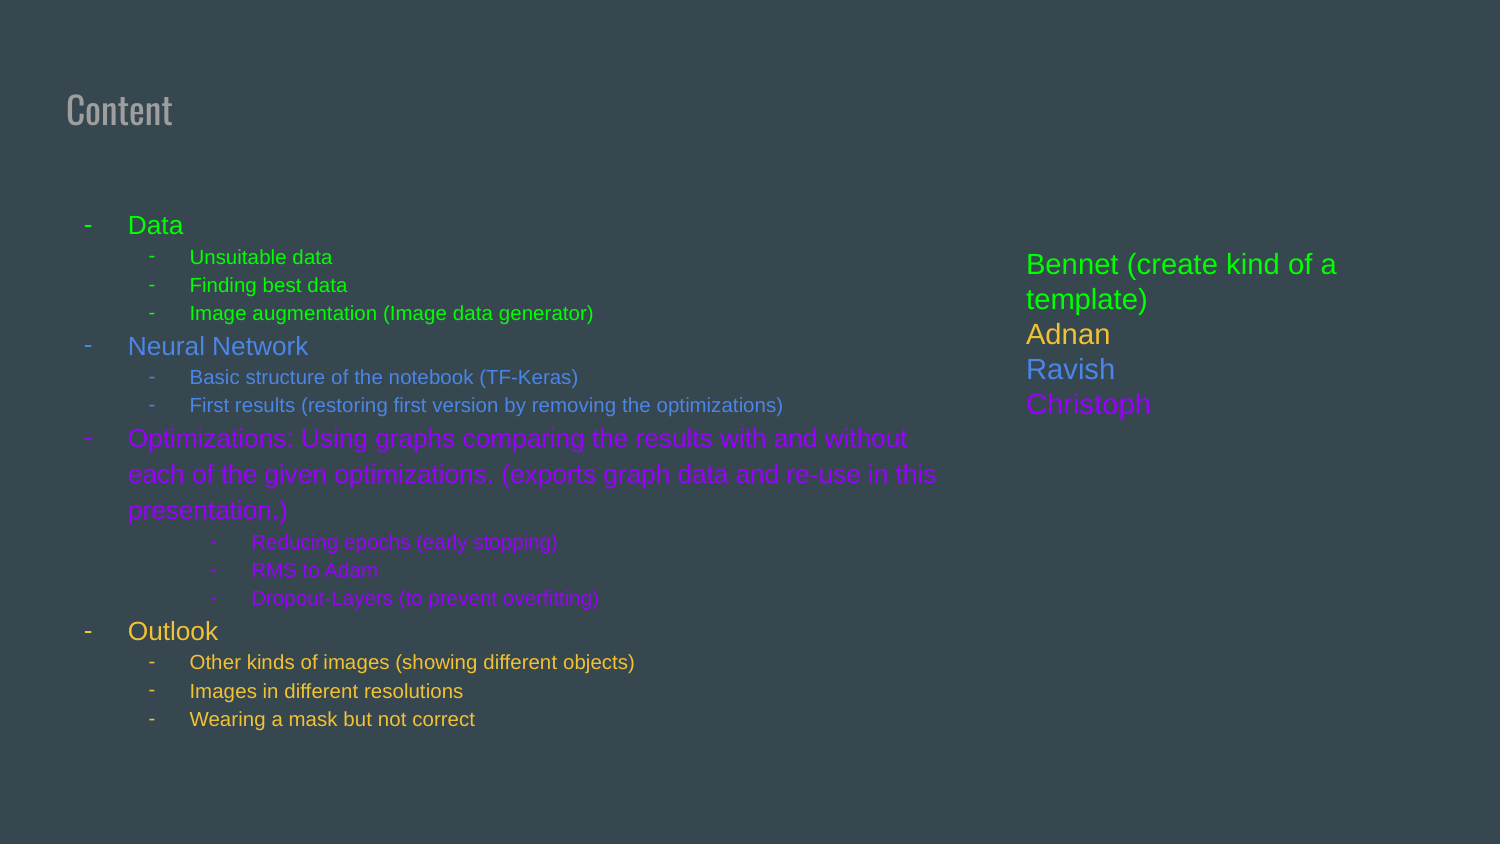

# Content
Data
Unsuitable data
Finding best data
Image augmentation (Image data generator)
Neural Network
Basic structure of the notebook (TF-Keras)
First results (restoring first version by removing the optimizations)
Optimizations: Using graphs comparing the results with and without each of the given optimizations. (exports graph data and re-use in this presentation.)
Reducing epochs (early stopping)
RMS to Adam
Dropout-Layers (to prevent overfitting)
Outlook
Other kinds of images (showing different objects)
Images in different resolutions
Wearing a mask but not correct
Bennet (create kind of a template)
Adnan
Ravish
Christoph